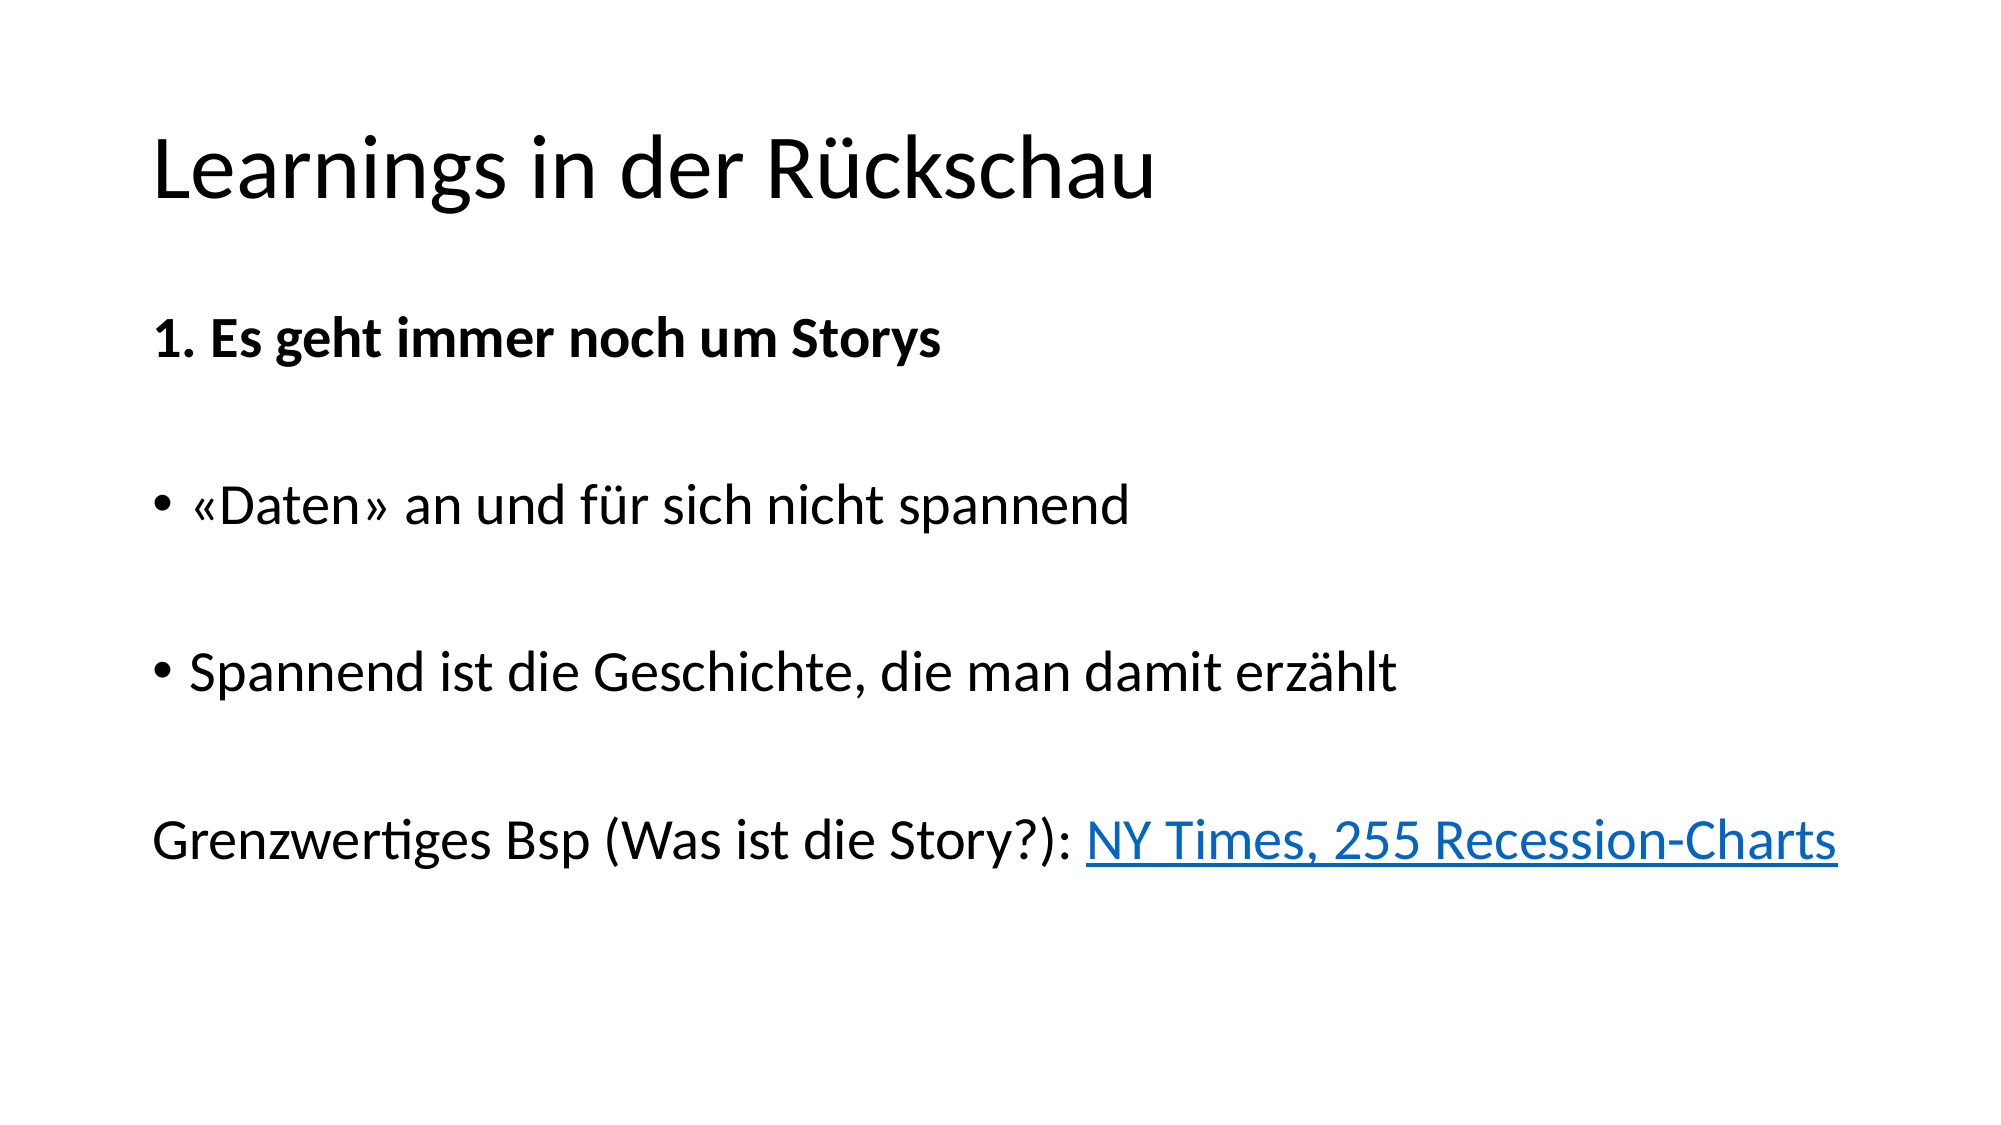

# Learnings in der Rückschau
1. Es geht immer noch um Storys

«Daten» an und für sich nicht spannend

Spannend ist die Geschichte, die man damit erzählt

Grenzwertiges Bsp (Was ist die Story?): NY Times, 255 Recession-Charts